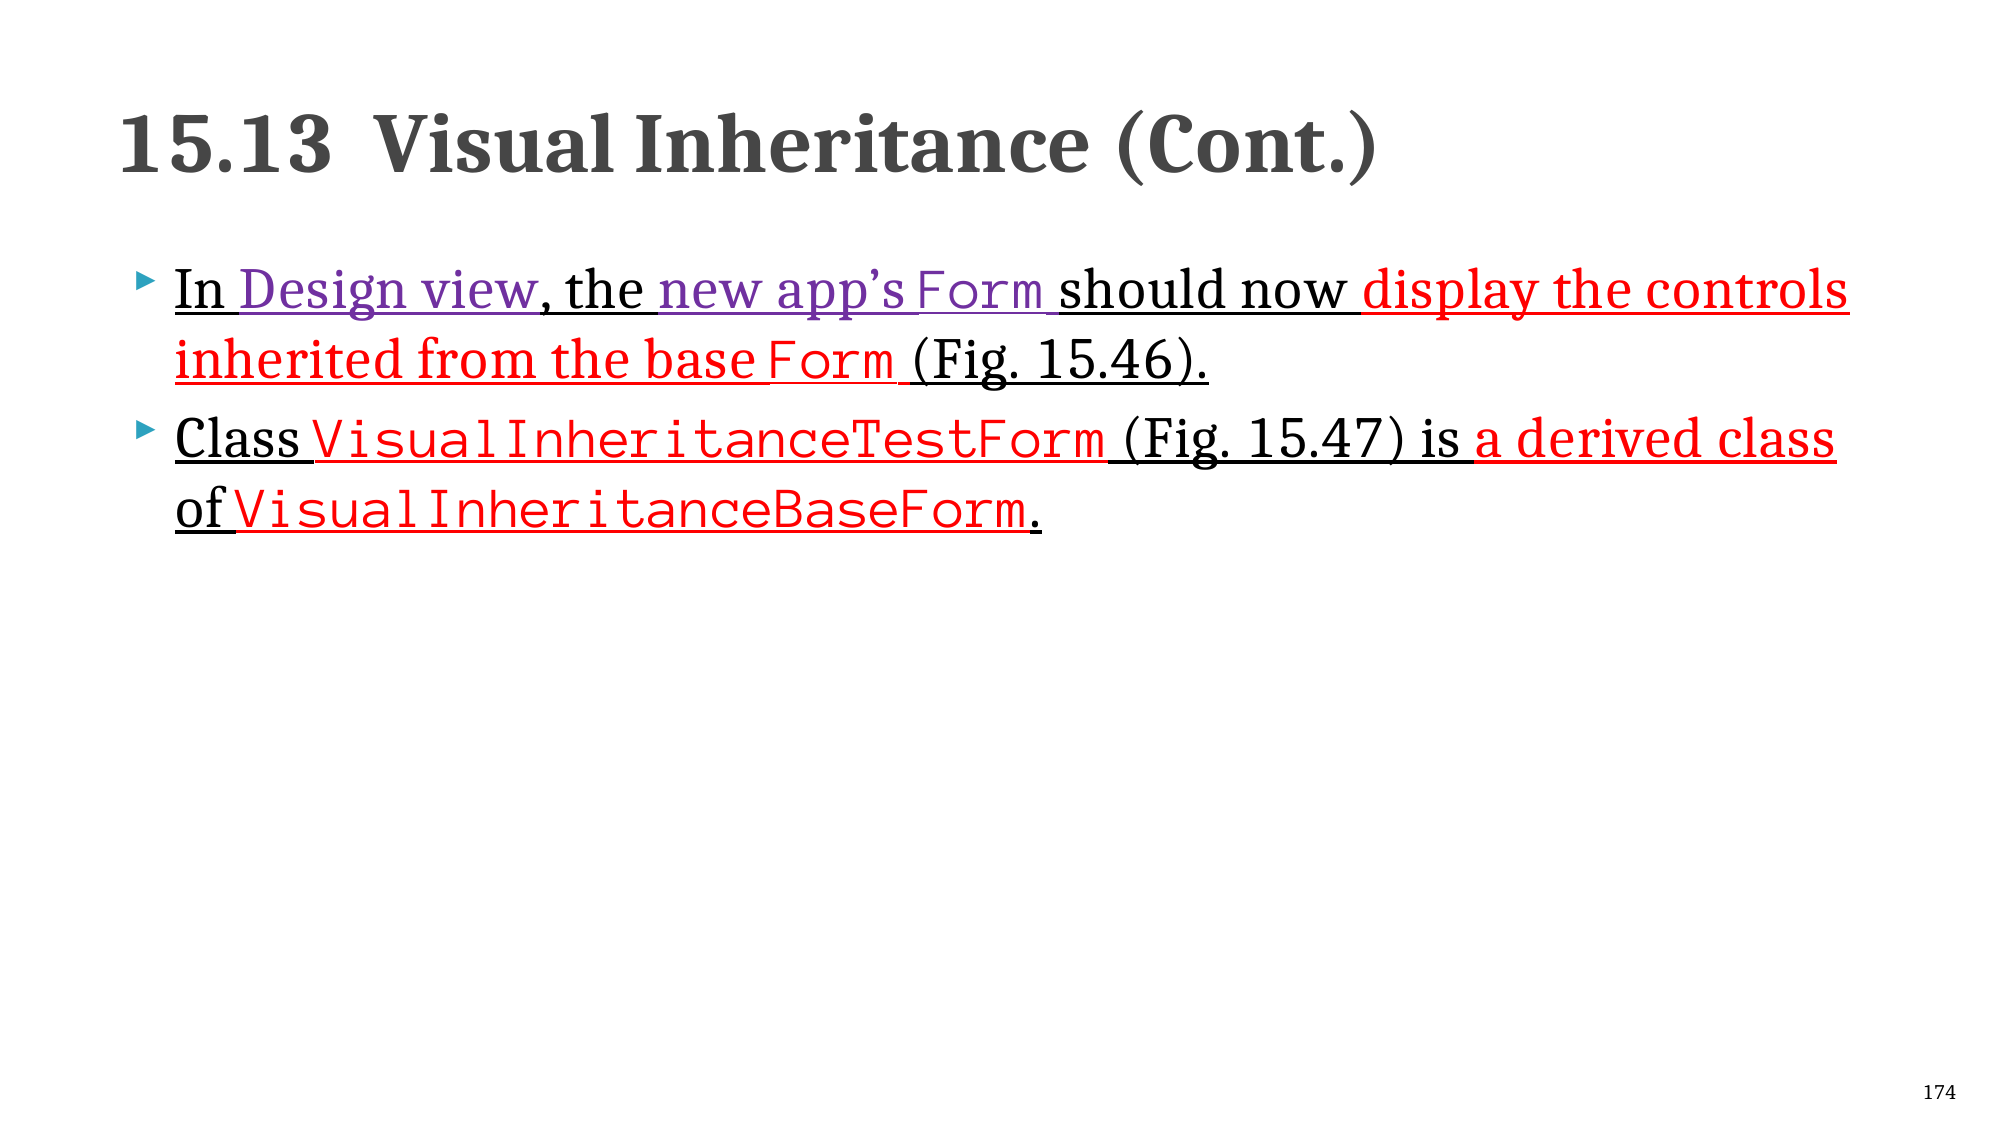

# 15.13  Visual Inheritance (Cont.)
In Design view, the new app’s Form should now display the controls inherited from the base Form (Fig. 15.46).
Class VisualInheritanceTestForm (Fig. 15.47) is a derived class of VisualInheritanceBaseForm.
174